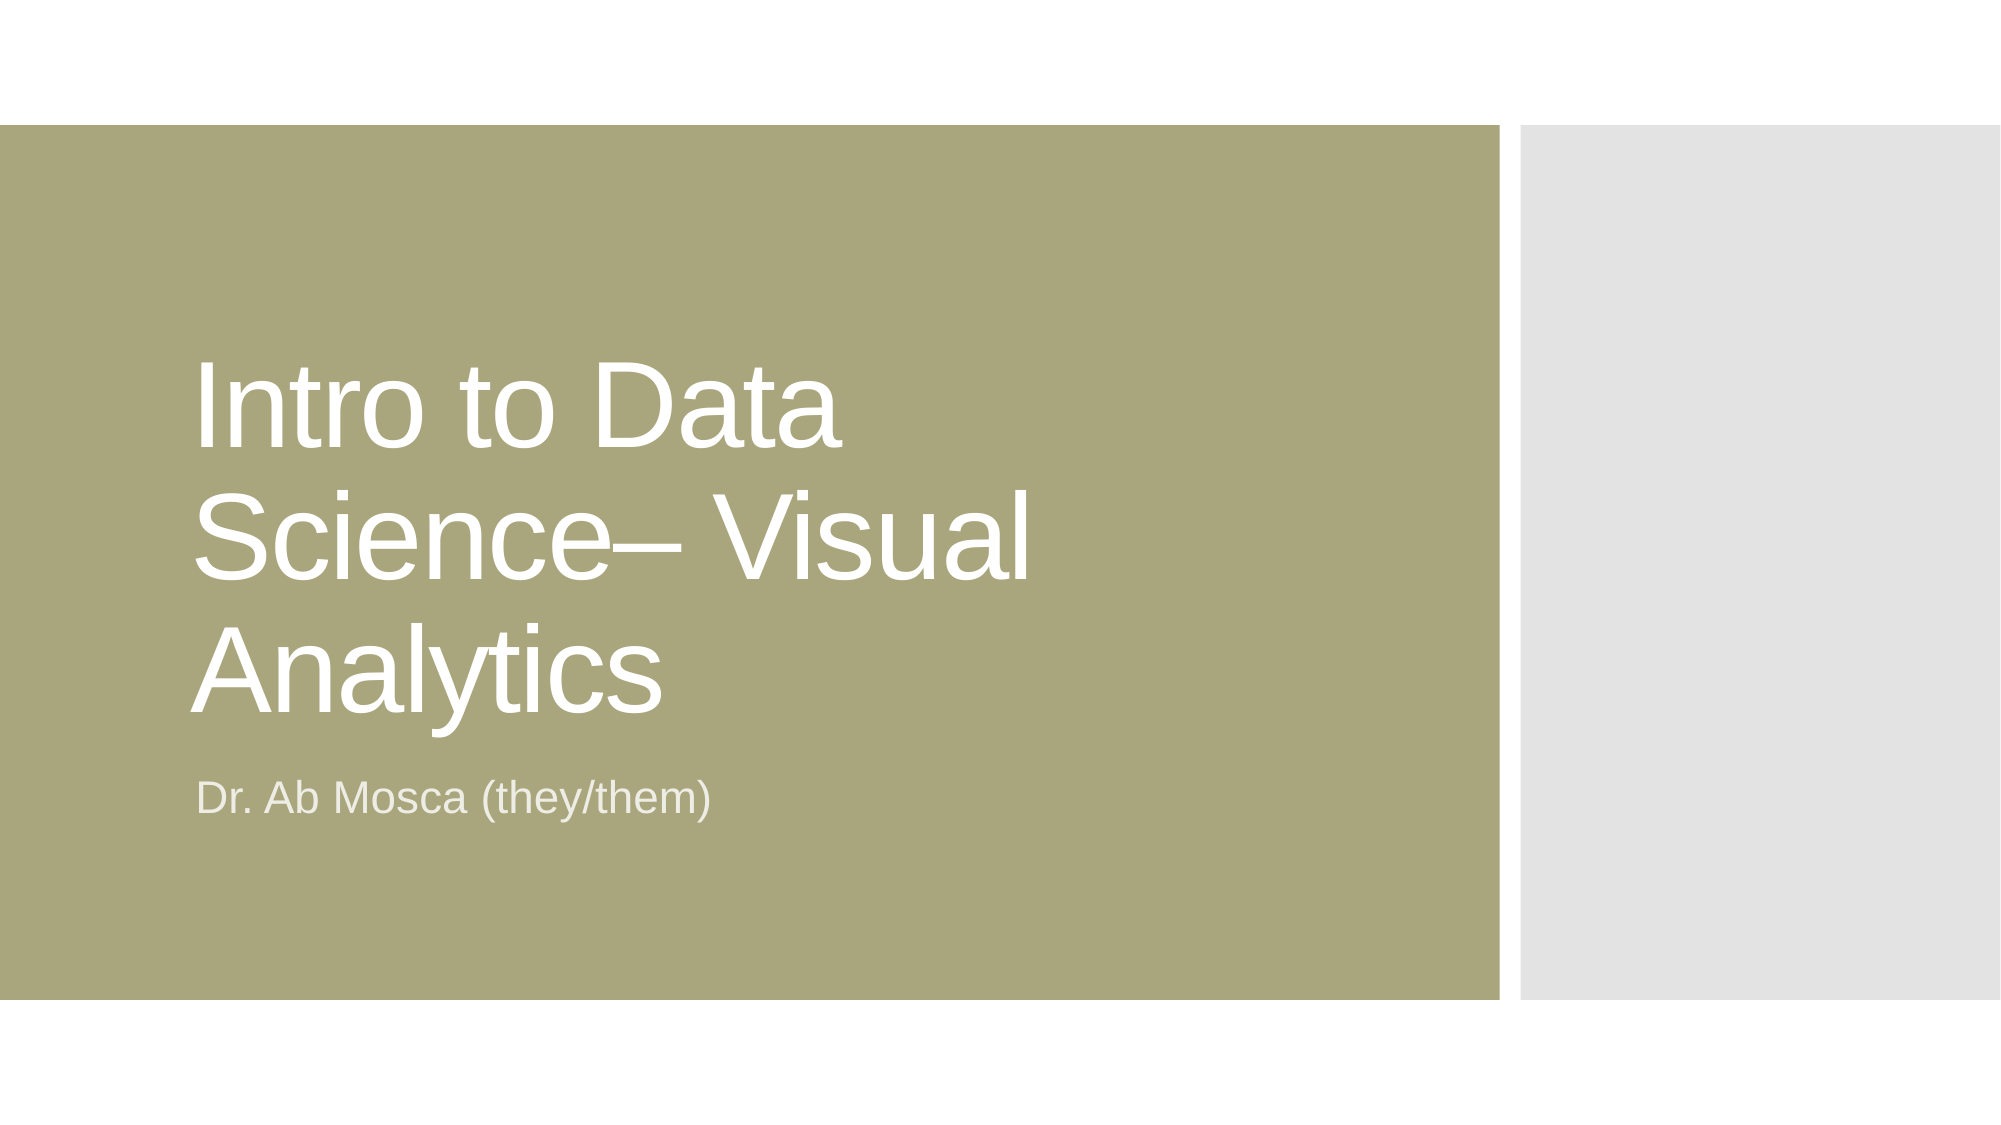

# Intro to Data Science– Visual Analytics
Dr. Ab Mosca (they/them)